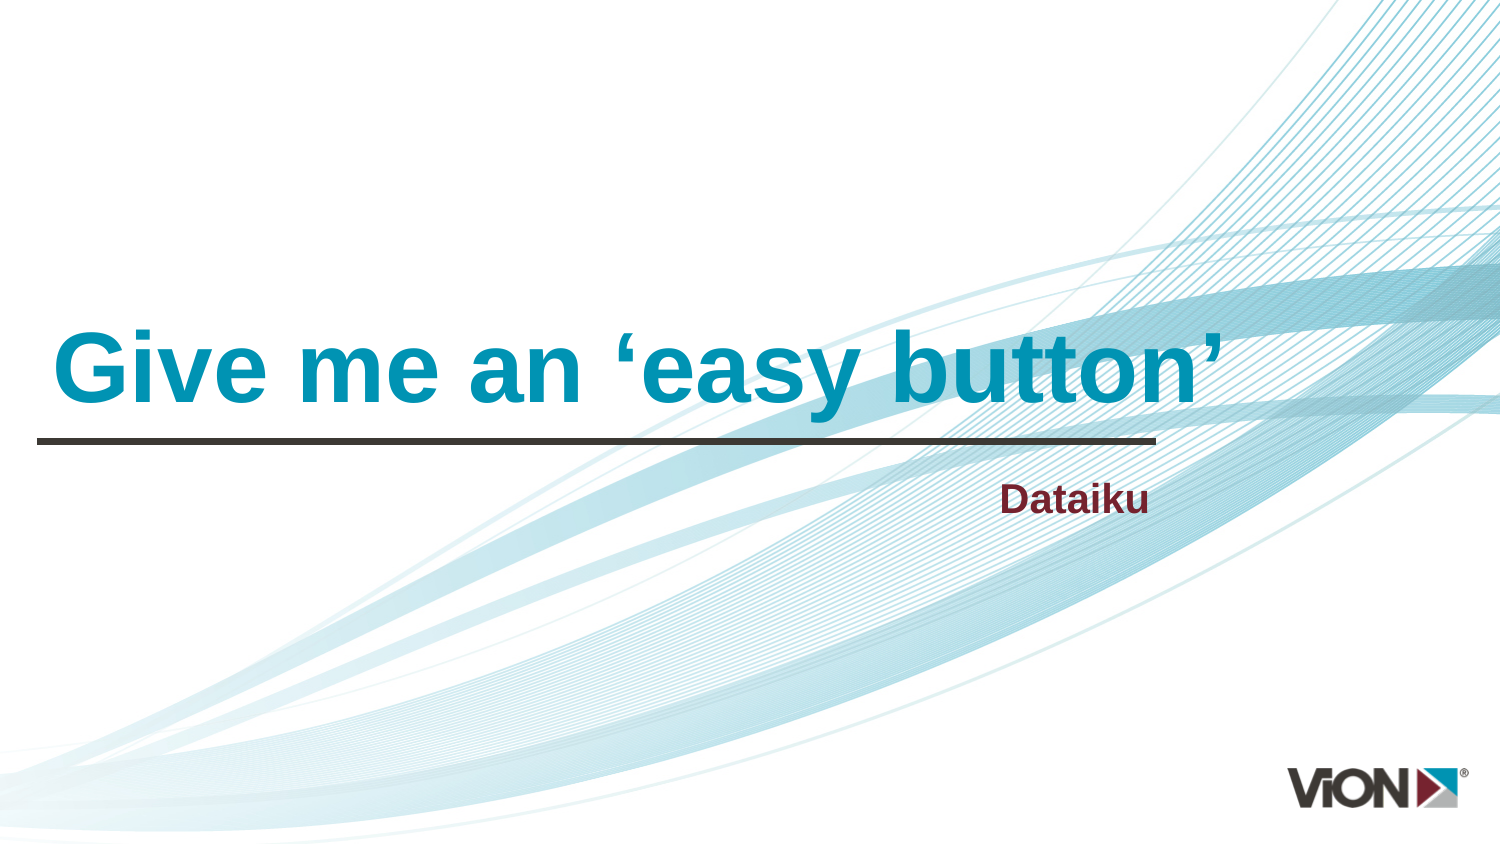

# Give me an ‘easy button’
Dataiku